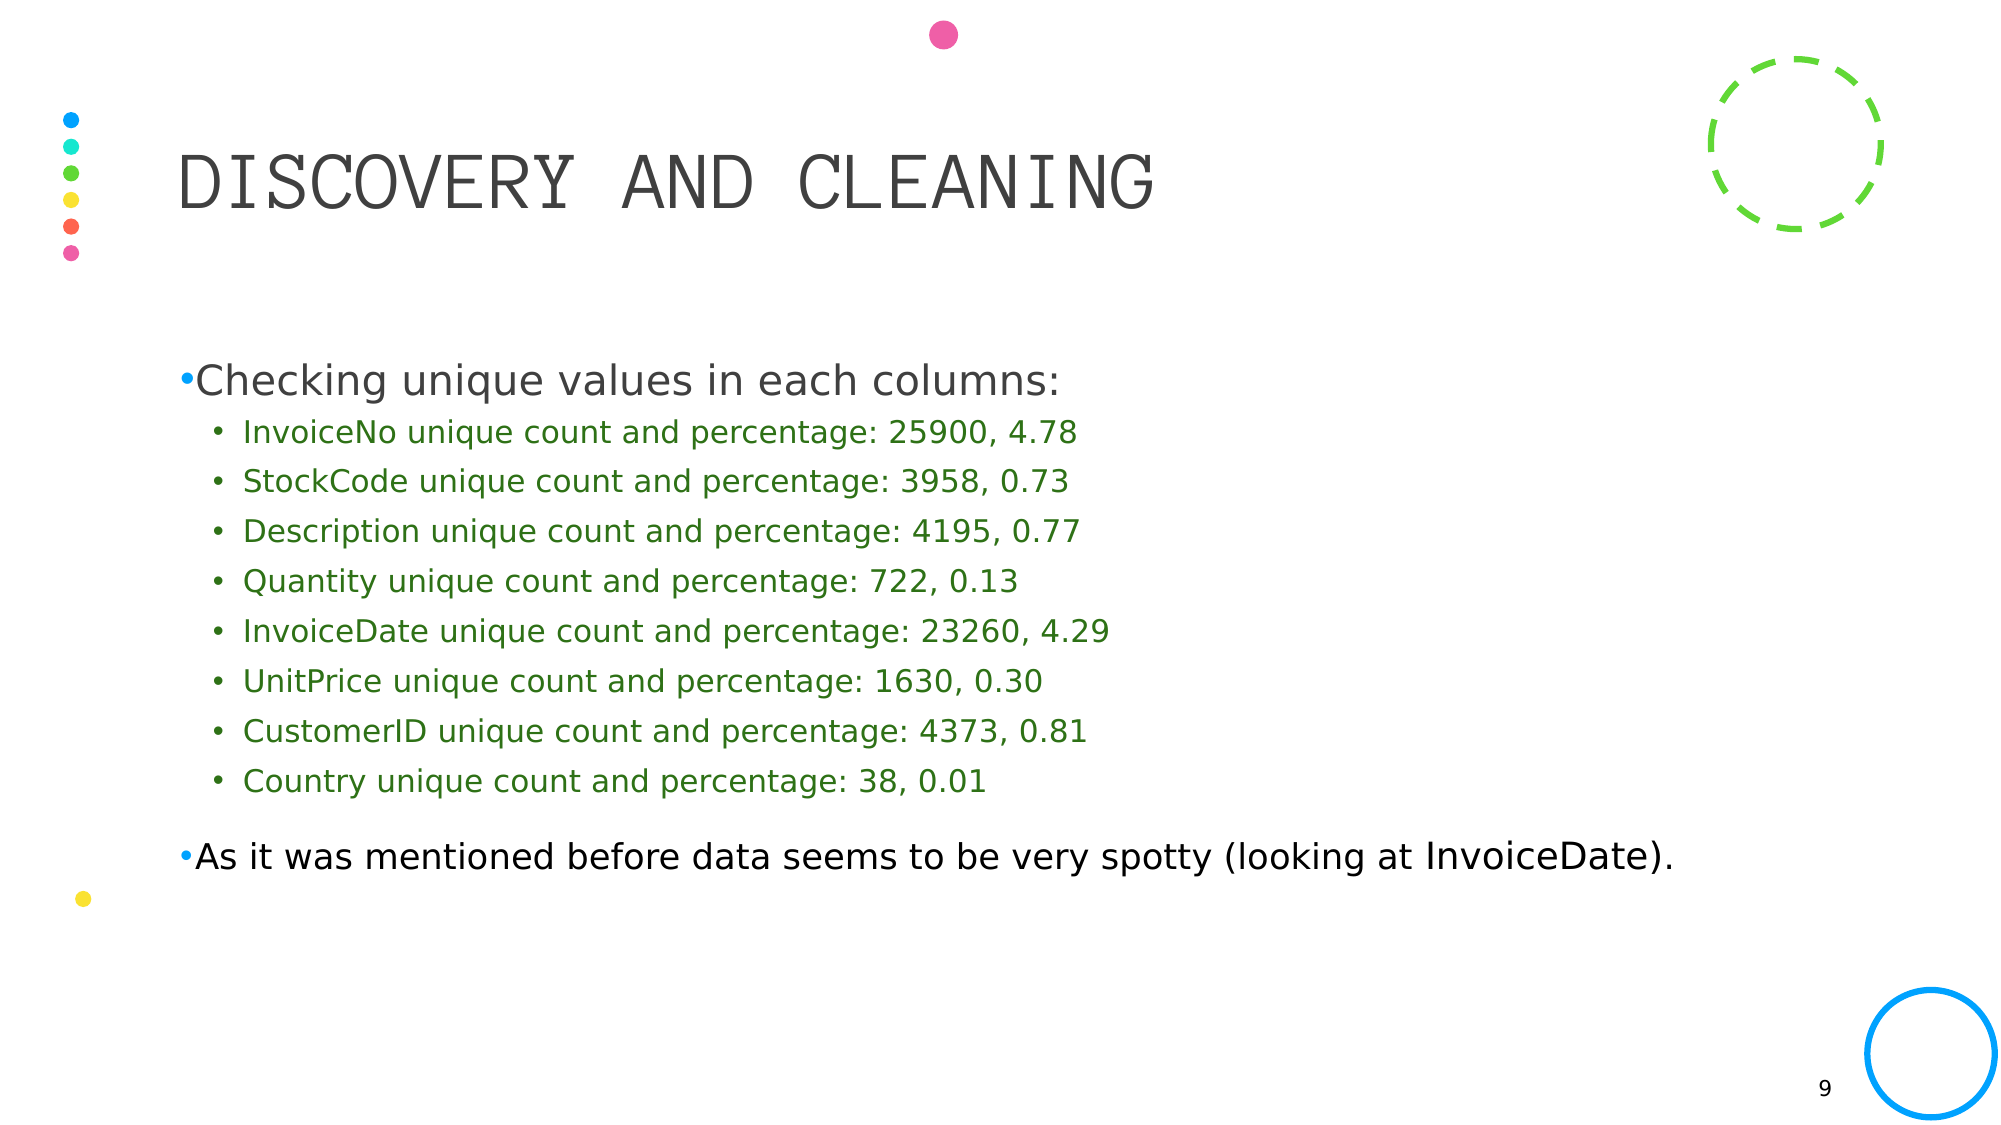

# Discovery and cleaning
Checking unique values in each columns:
InvoiceNo unique count and percentage: 25900, 4.78
StockCode unique count and percentage: 3958, 0.73
Description unique count and percentage: 4195, 0.77
Quantity unique count and percentage: 722, 0.13
InvoiceDate unique count and percentage: 23260, 4.29
UnitPrice unique count and percentage: 1630, 0.30
CustomerID unique count and percentage: 4373, 0.81
Country unique count and percentage: 38, 0.01
As it was mentioned before data seems to be very spotty (looking at InvoiceDate).
9